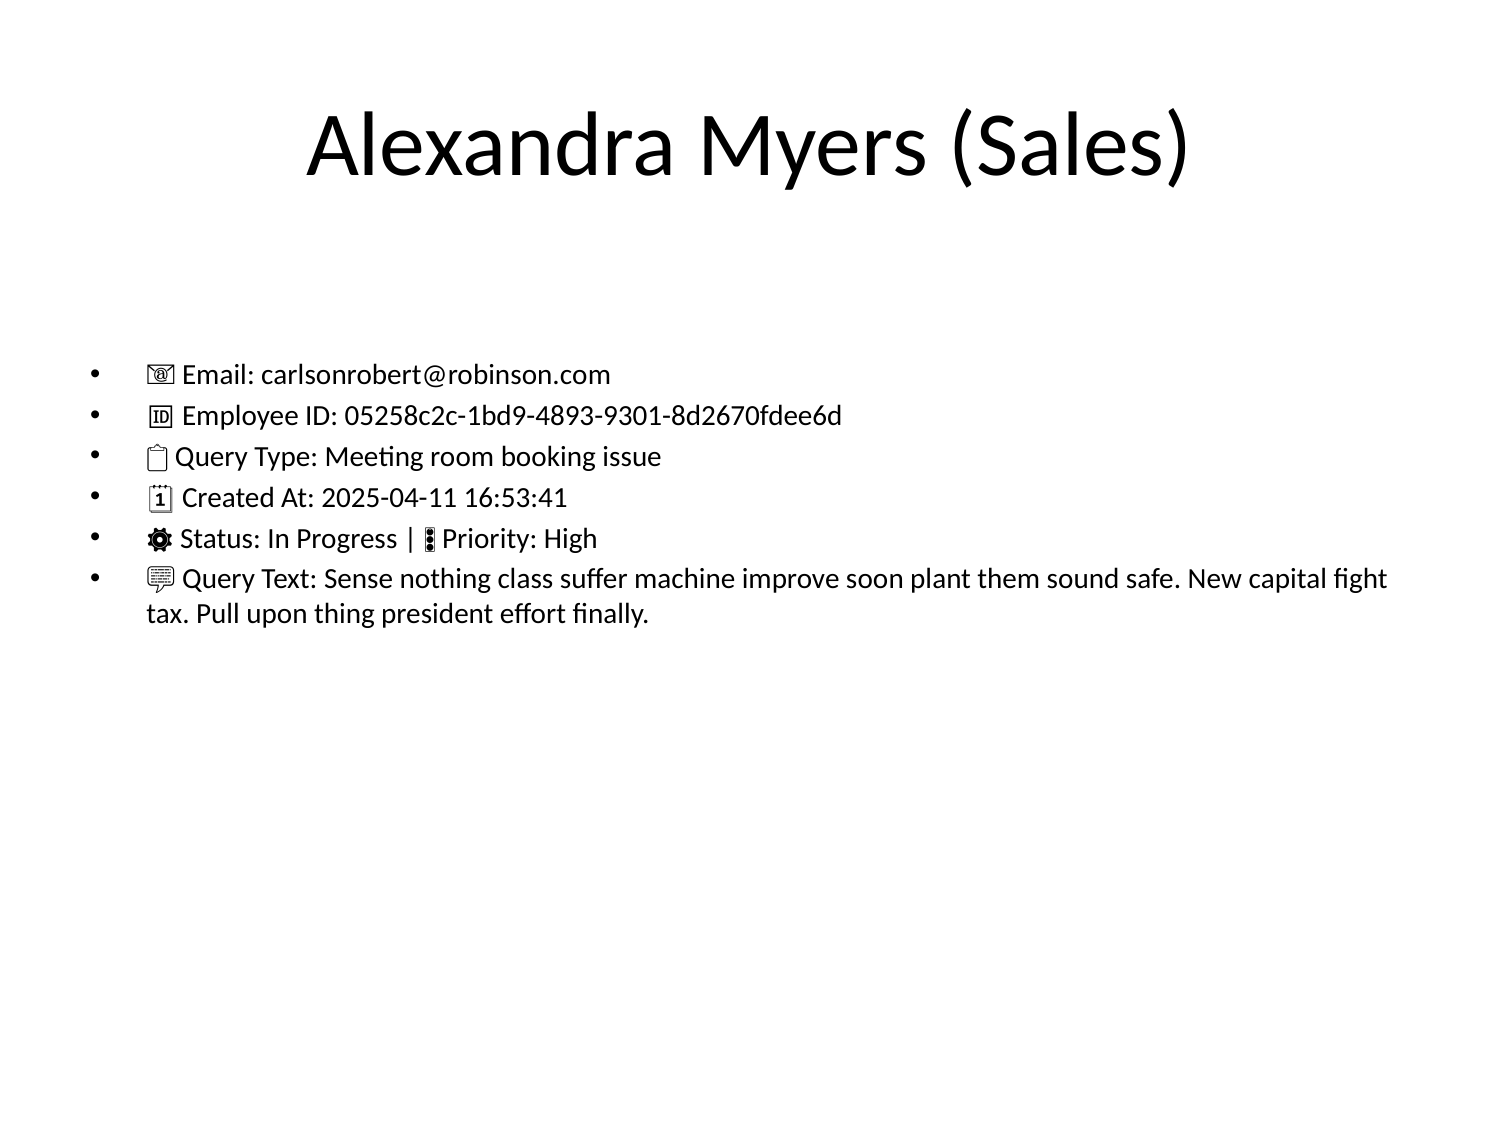

# Alexandra Myers (Sales)

📧 Email: carlsonrobert@robinson.com
🆔 Employee ID: 05258c2c-1bd9-4893-9301-8d2670fdee6d
📋 Query Type: Meeting room booking issue
🗓 Created At: 2025-04-11 16:53:41
⚙ Status: In Progress | 🚦 Priority: High
💬 Query Text: Sense nothing class suffer machine improve soon plant them sound safe. New capital fight tax. Pull upon thing president effort finally.